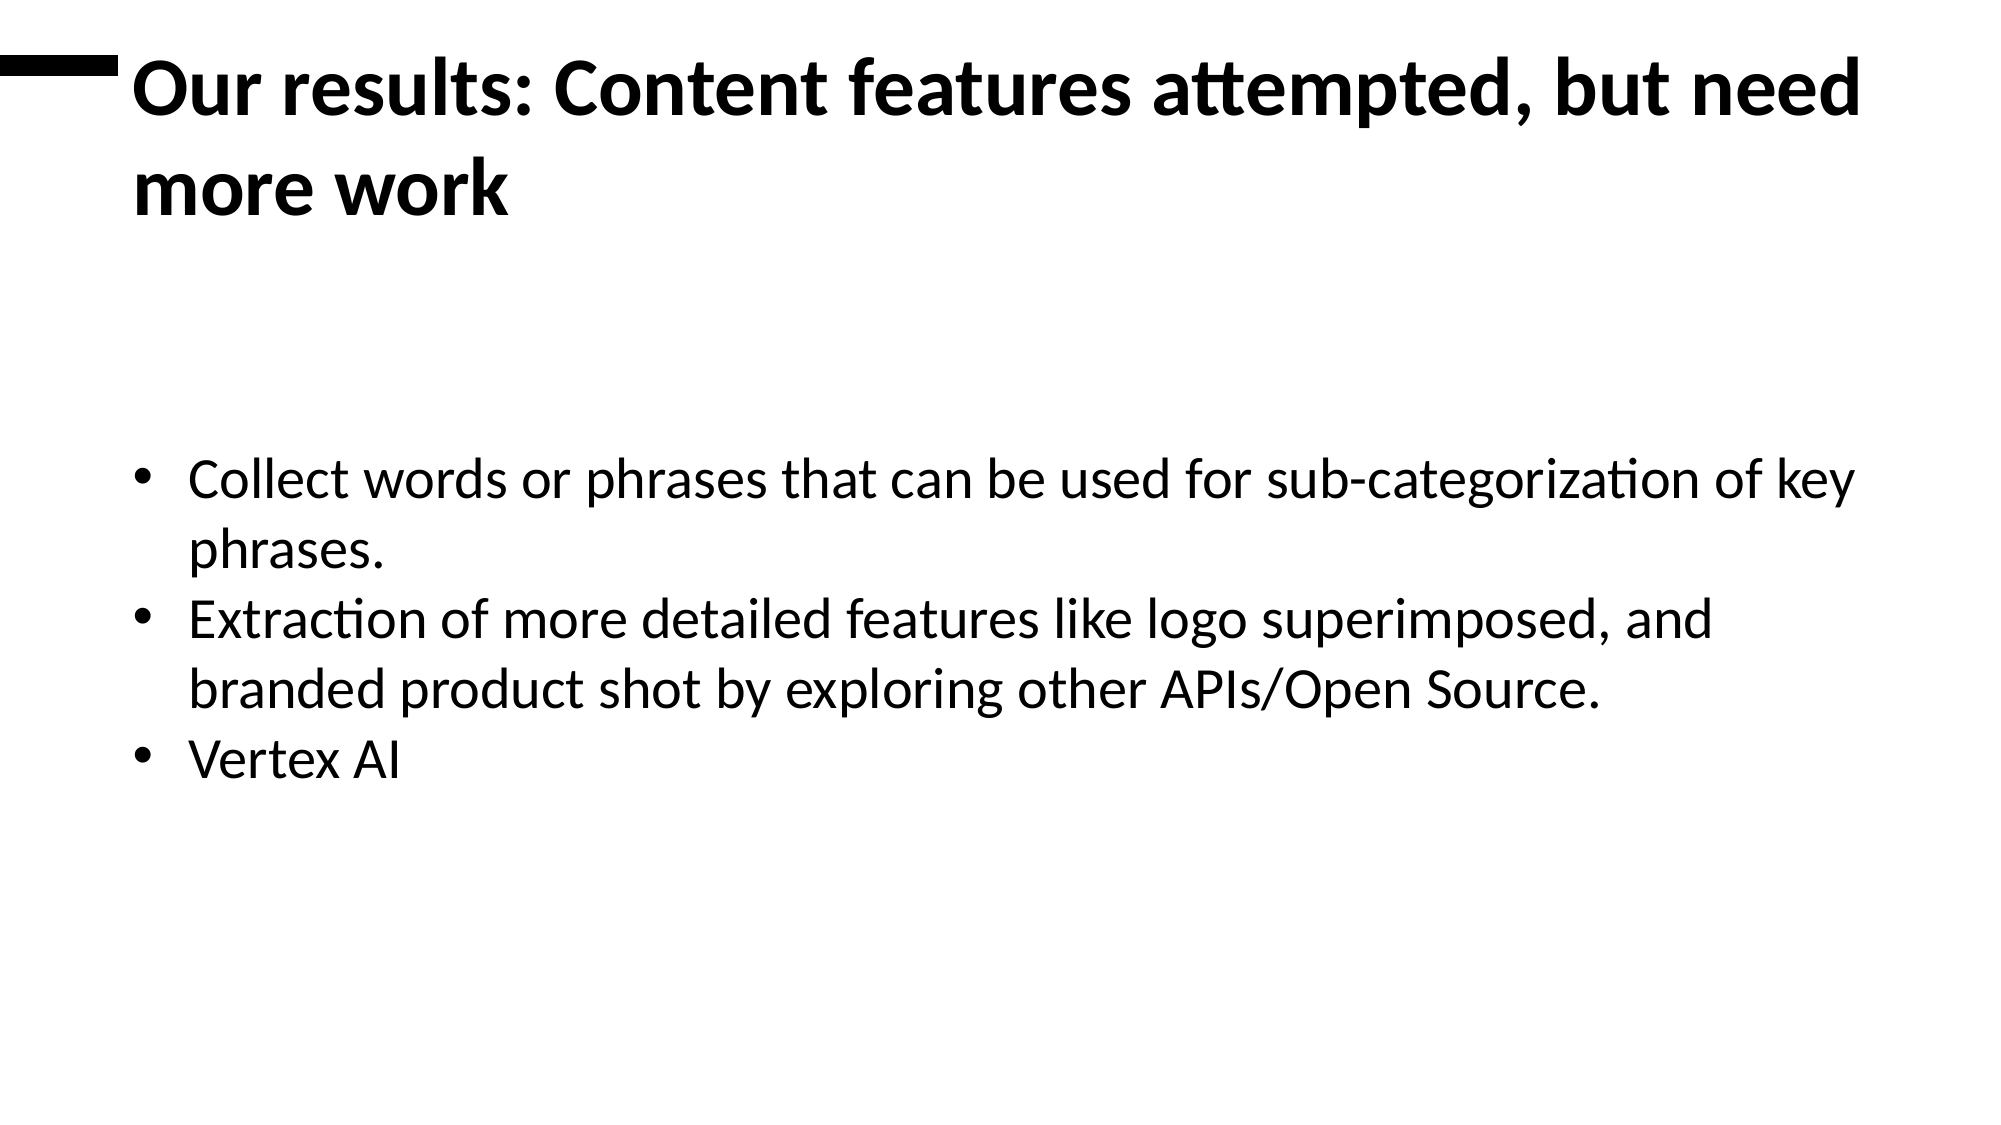

Our results: Content features attempted, but need more work

Collect words or phrases that can be used for sub-categorization of key phrases.
Extraction of more detailed features like logo superimposed, and branded product shot by exploring other APIs/Open Source.
Vertex AI